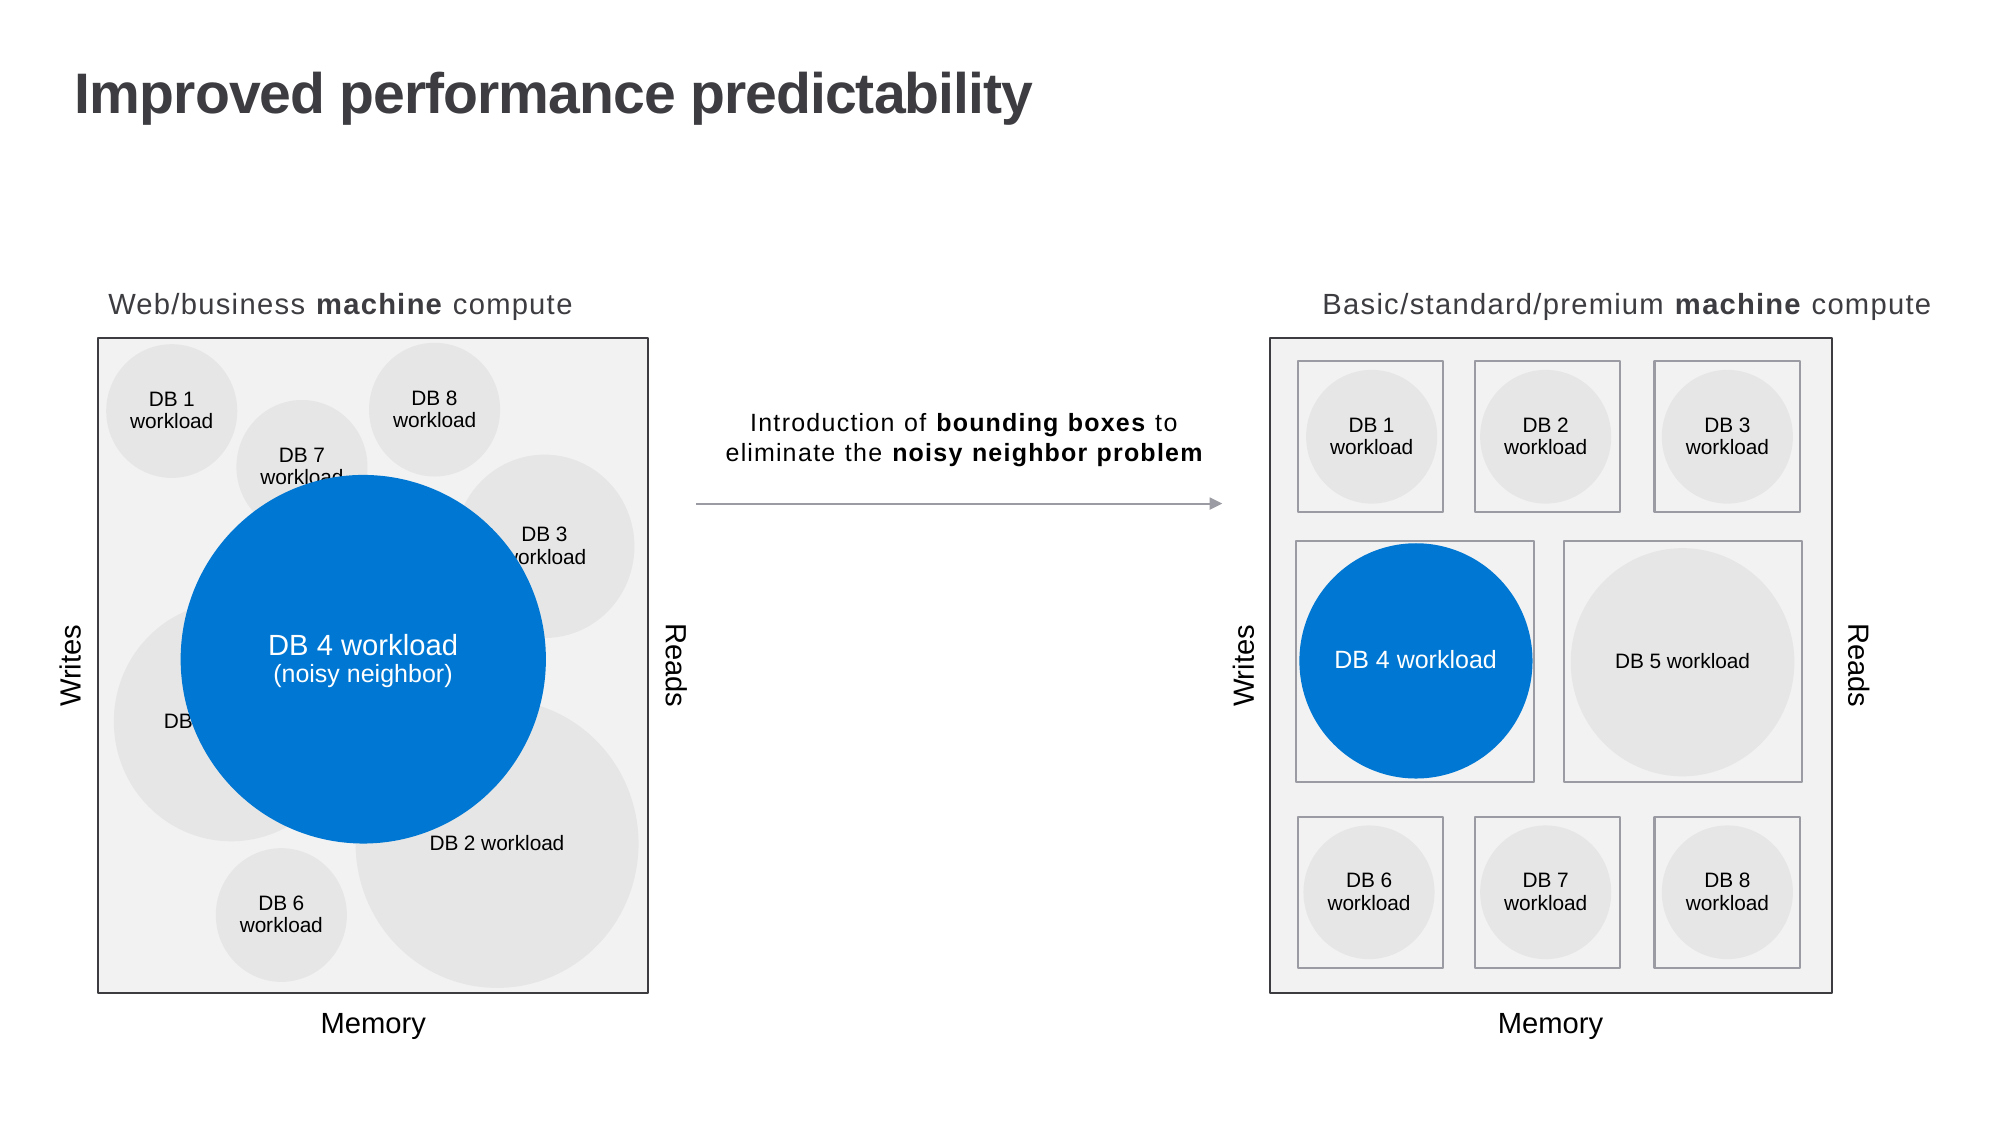

# Improved performance predictability
Web/business machine compute
Basic/standard/premium machine compute

DB 8 workload
DB 1 workload

DB 1 workload
DB 2 workload
DB 3 workload
Introduction of bounding boxes to eliminate the noisy neighbor problem
DB 7 workload
DB 3 workload
DB 4 workload
(noisy neighbor)

DB 4 workload
DB 5 workload
DB 5 workload
Writes
Reads
Writes
Reads
DB 2 workload

DB 6 workload
DB 7 workload
DB 8 workload
DB 6 workload
Memory
Memory
Learn more about how Azure SQL Database is designed for predictable performance